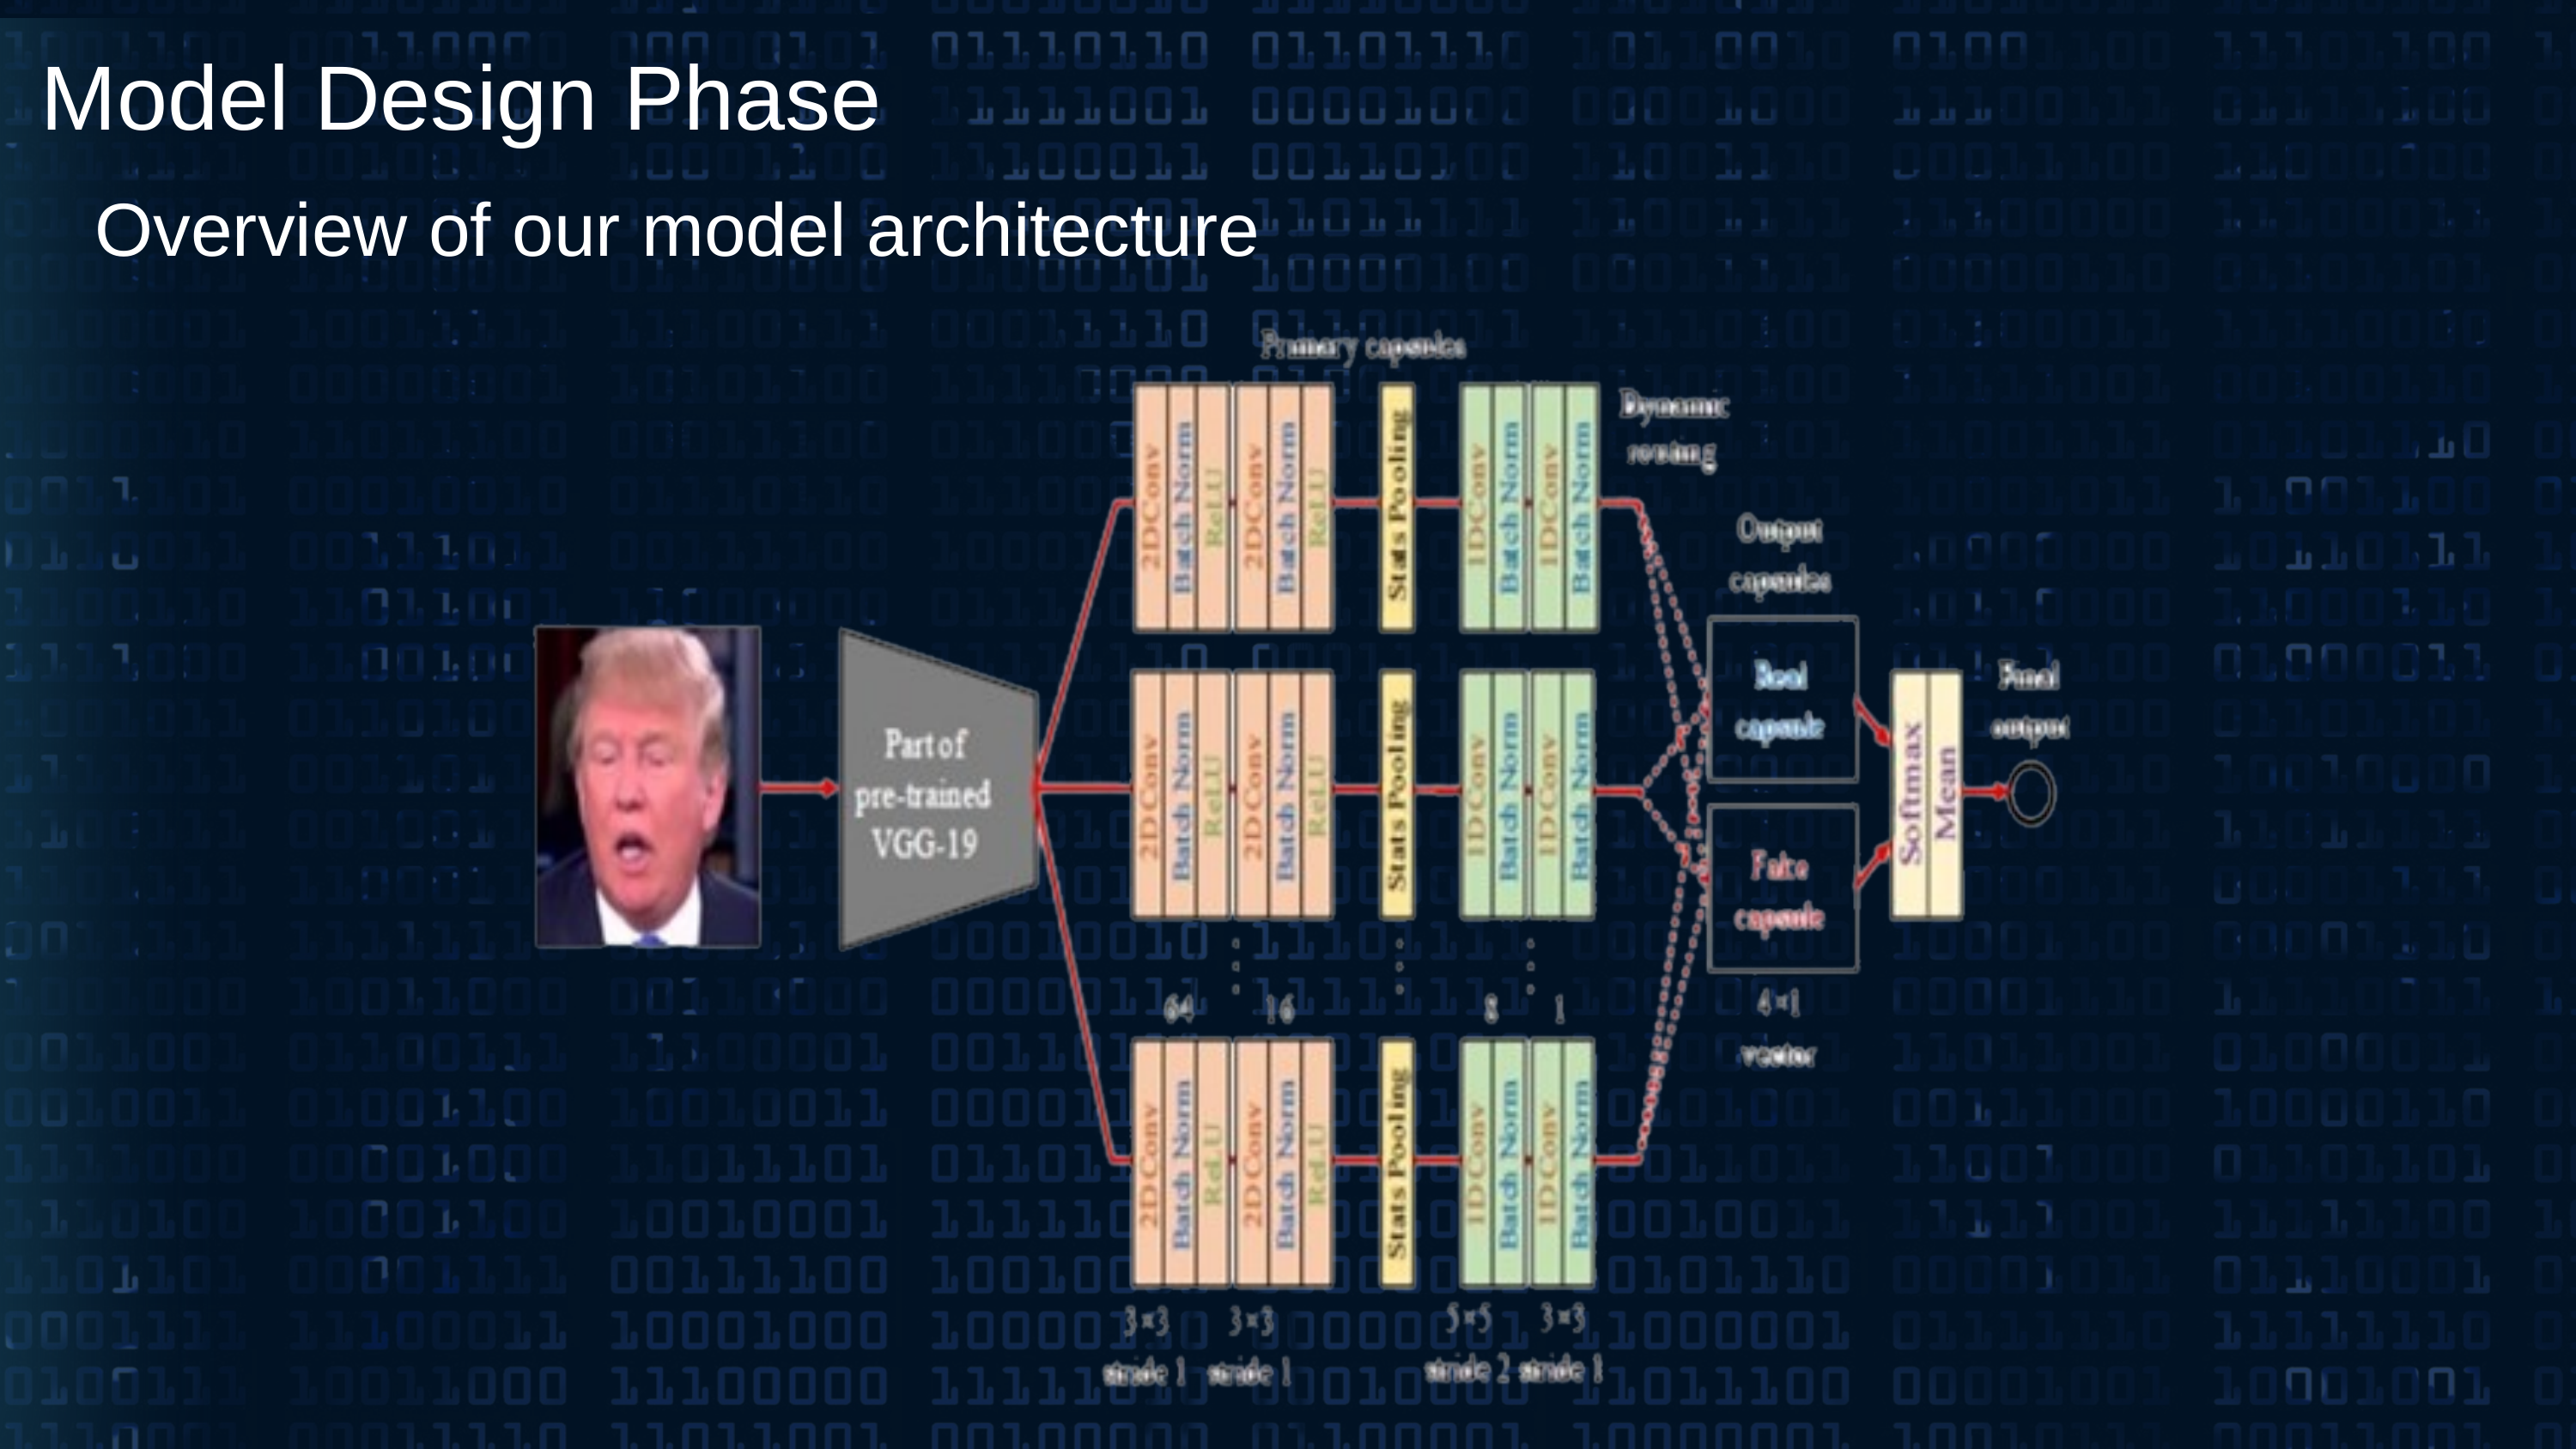

Model Design Phase
Overview of our model architecture